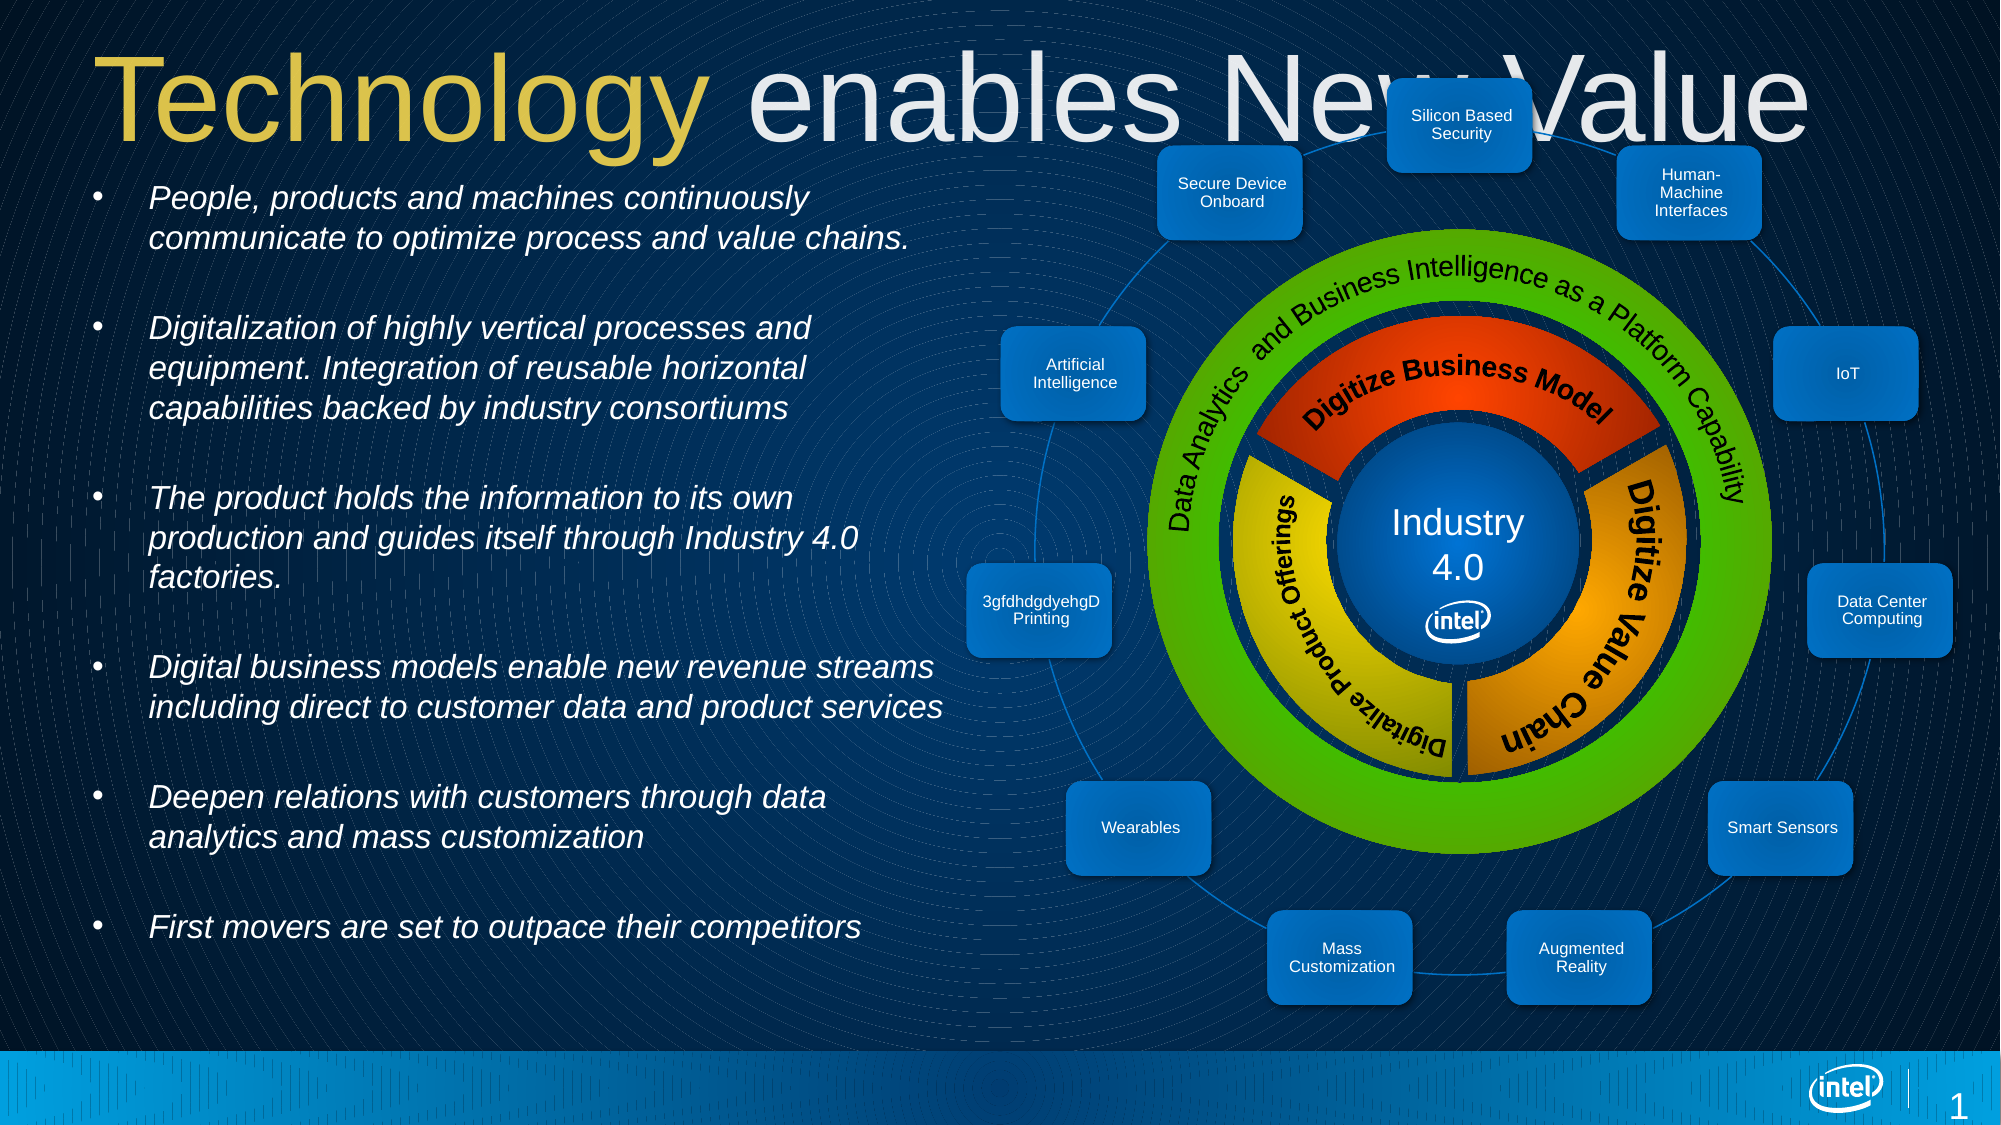

# Technology enables New Value
Silicon Based Security
Human-Machine Interfaces
IoT
Data Center Computing
Smart Sensors
Augmented Reality
Mass Customization
Wearables
3gfdhdgdyehgD Printing
Artificial Intelligence
Secure Device Onboard
People, products and machines continuously communicate to optimize process and value chains.
Digitalization of highly vertical processes and equipment. Integration of reusable horizontal capabilities backed by industry consortiums
The product holds the information to its own production and guides itself through Industry 4.0 factories.
Digital business models enable new revenue streams including direct to customer data and product services
Deepen relations with customers through data analytics and mass customization
First movers are set to outpace their competitors

Data Analytics  and Business Intelligence as a Platform Capability

Digitize Business Model
Industry 4.0

Digitize Value Chain
Digitalize Product Offerings

10